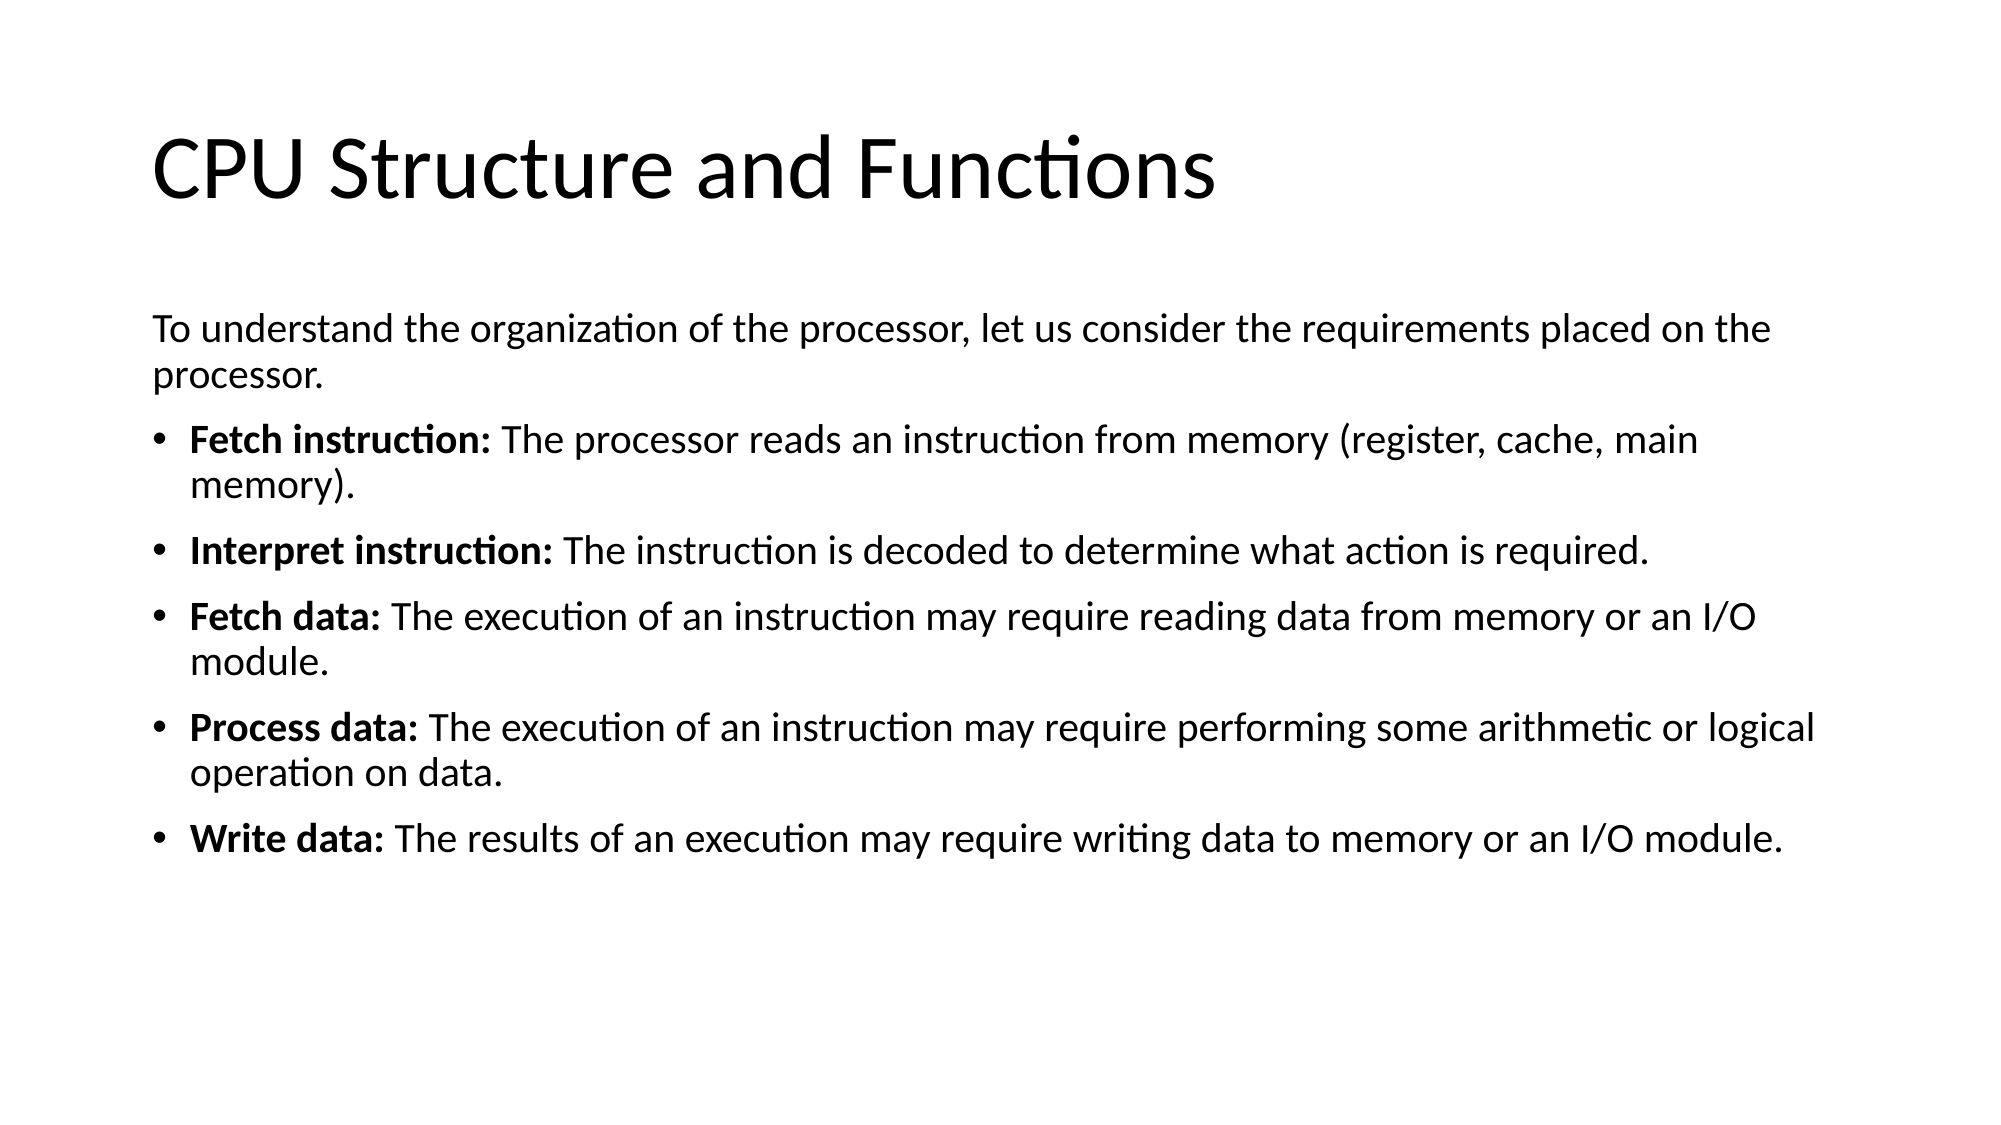

# CPU Structure and Functions
To understand the organization of the processor, let us consider the requirements placed on the processor.
Fetch instruction: The processor reads an instruction from memory (register, cache, main memory).
Interpret instruction: The instruction is decoded to determine what action is required.
Fetch data: The execution of an instruction may require reading data from memory or an I/O module.
Process data: The execution of an instruction may require performing some arithmetic or logical operation on data.
Write data: The results of an execution may require writing data to memory or an I/O module.